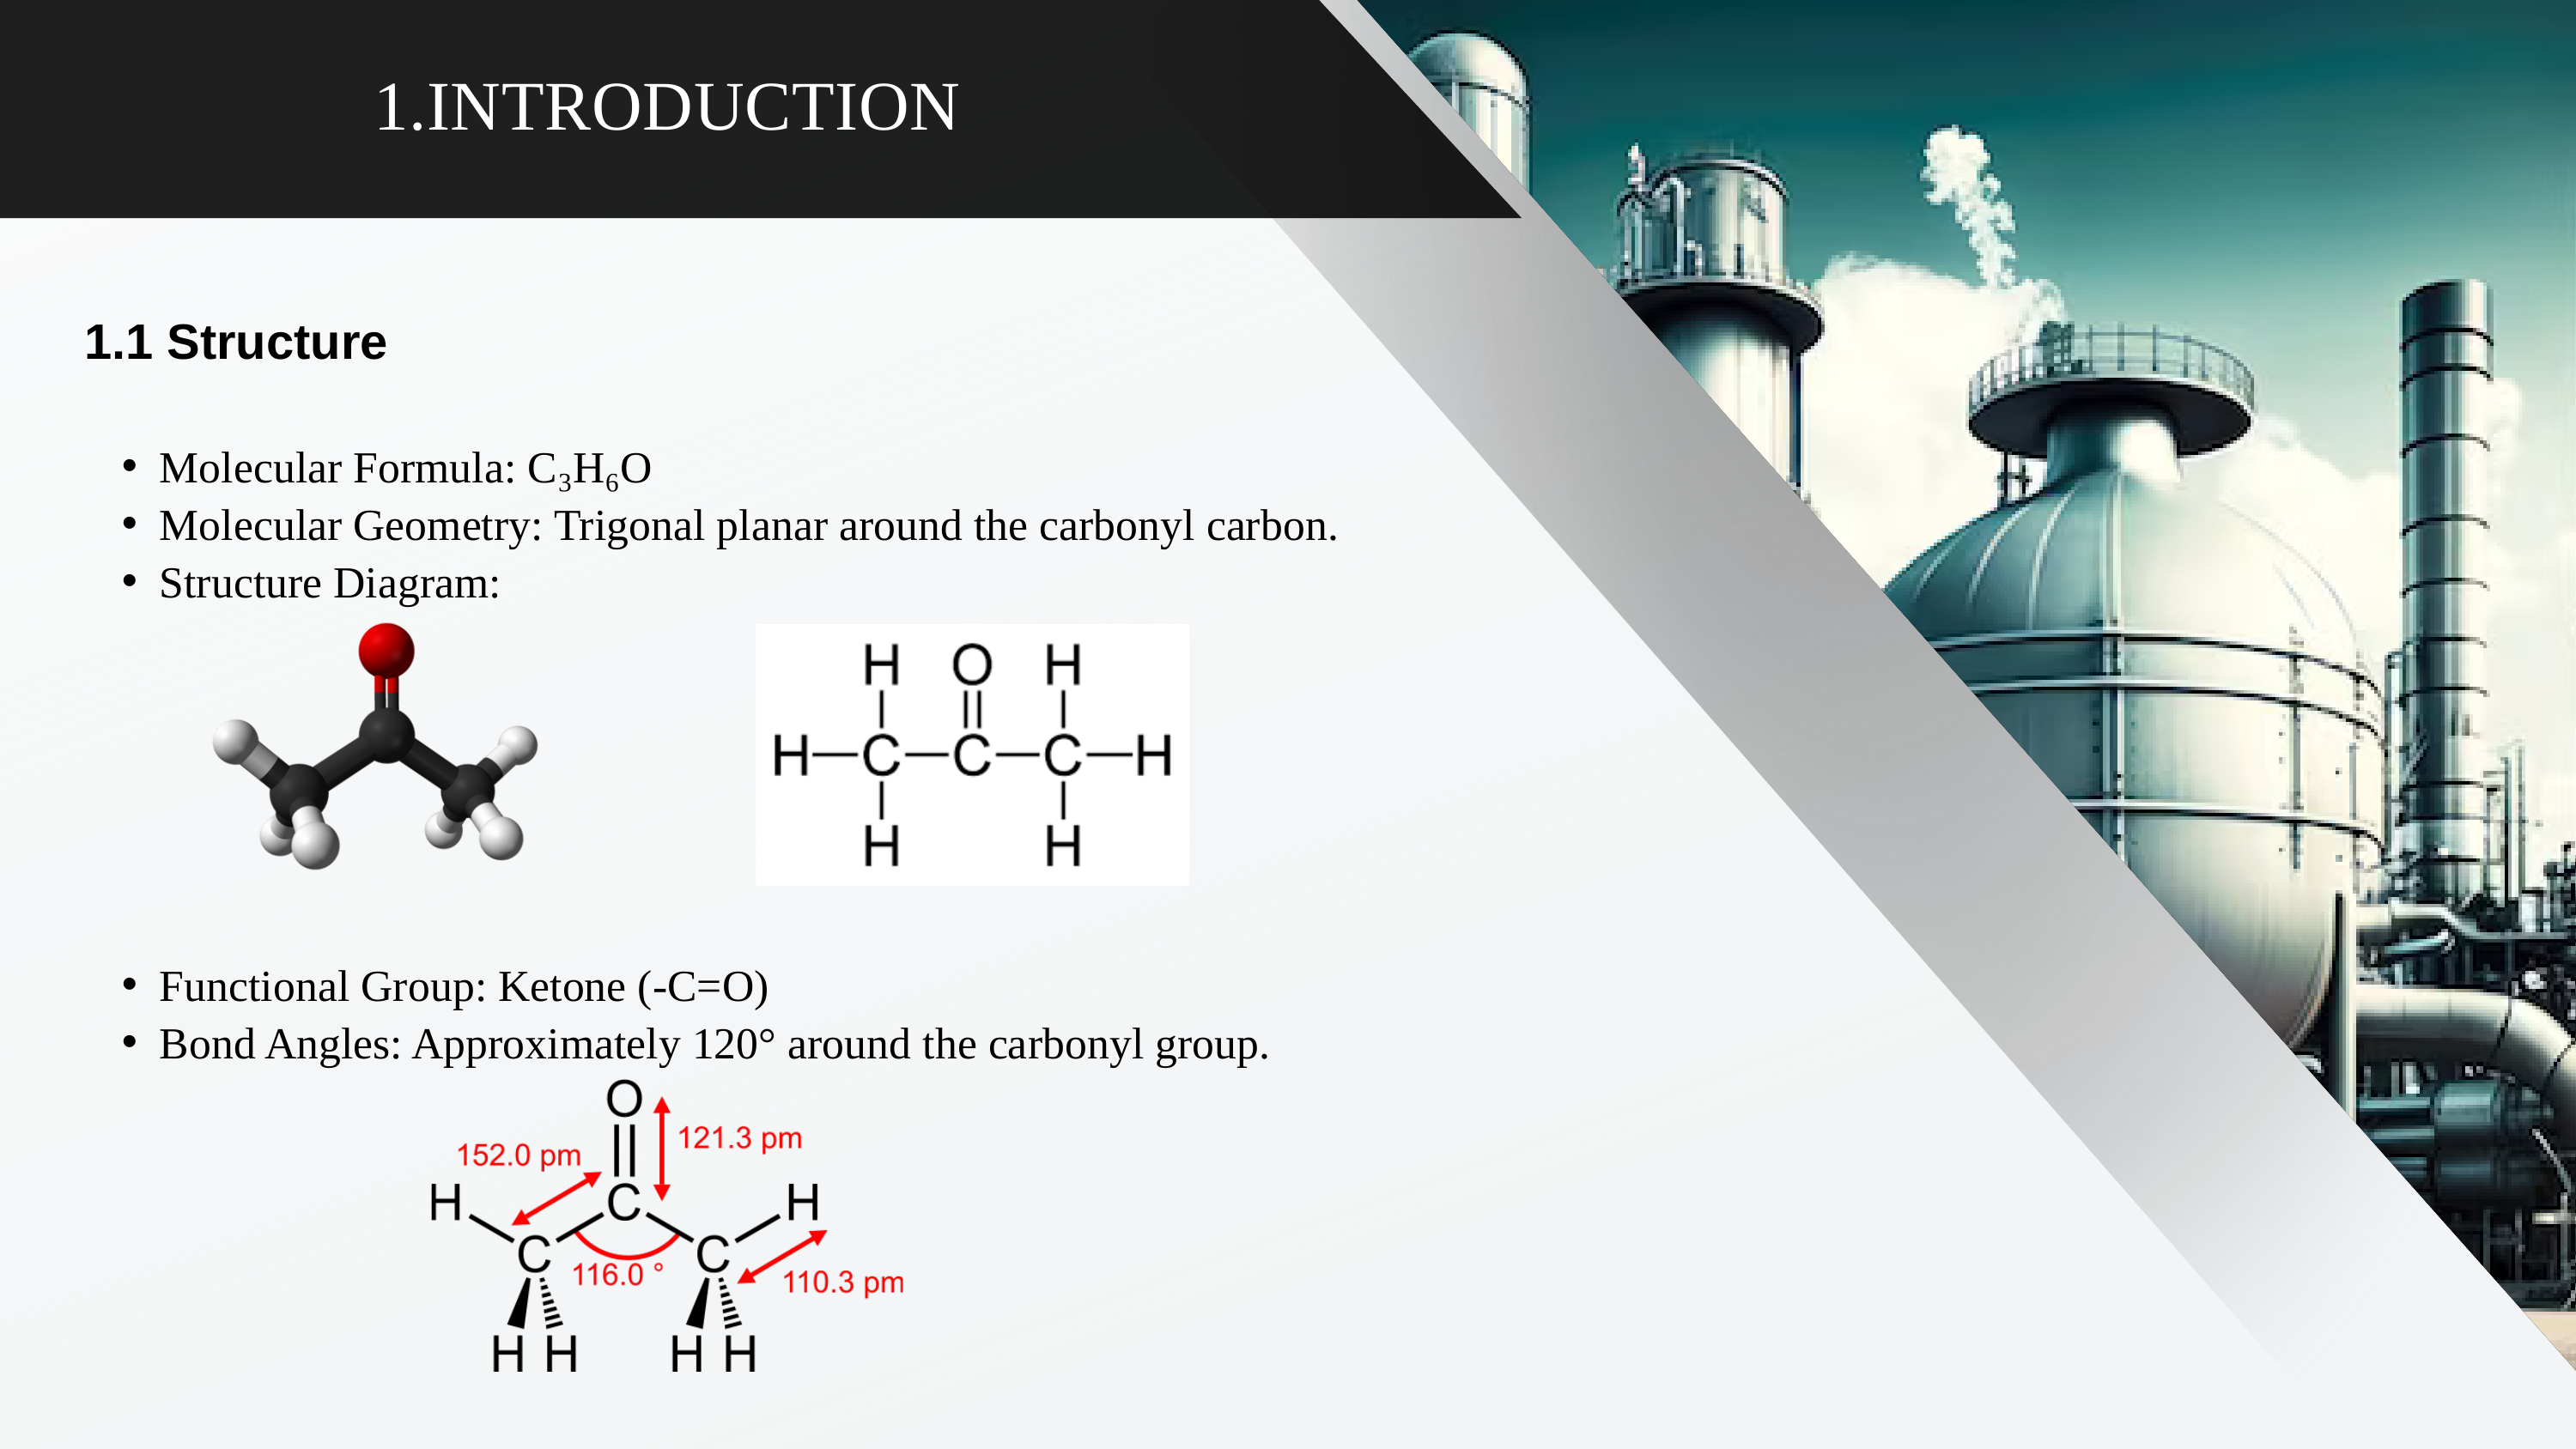

1.INTRODUCTION
1.1 Structure

Molecular Formula: C₃H₆O
Molecular Geometry: Trigonal planar around the carbonyl carbon.
Structure Diagram:

Functional Group: Ketone (-C=O)
Bond Angles: Approximately 120° around the carbonyl group.